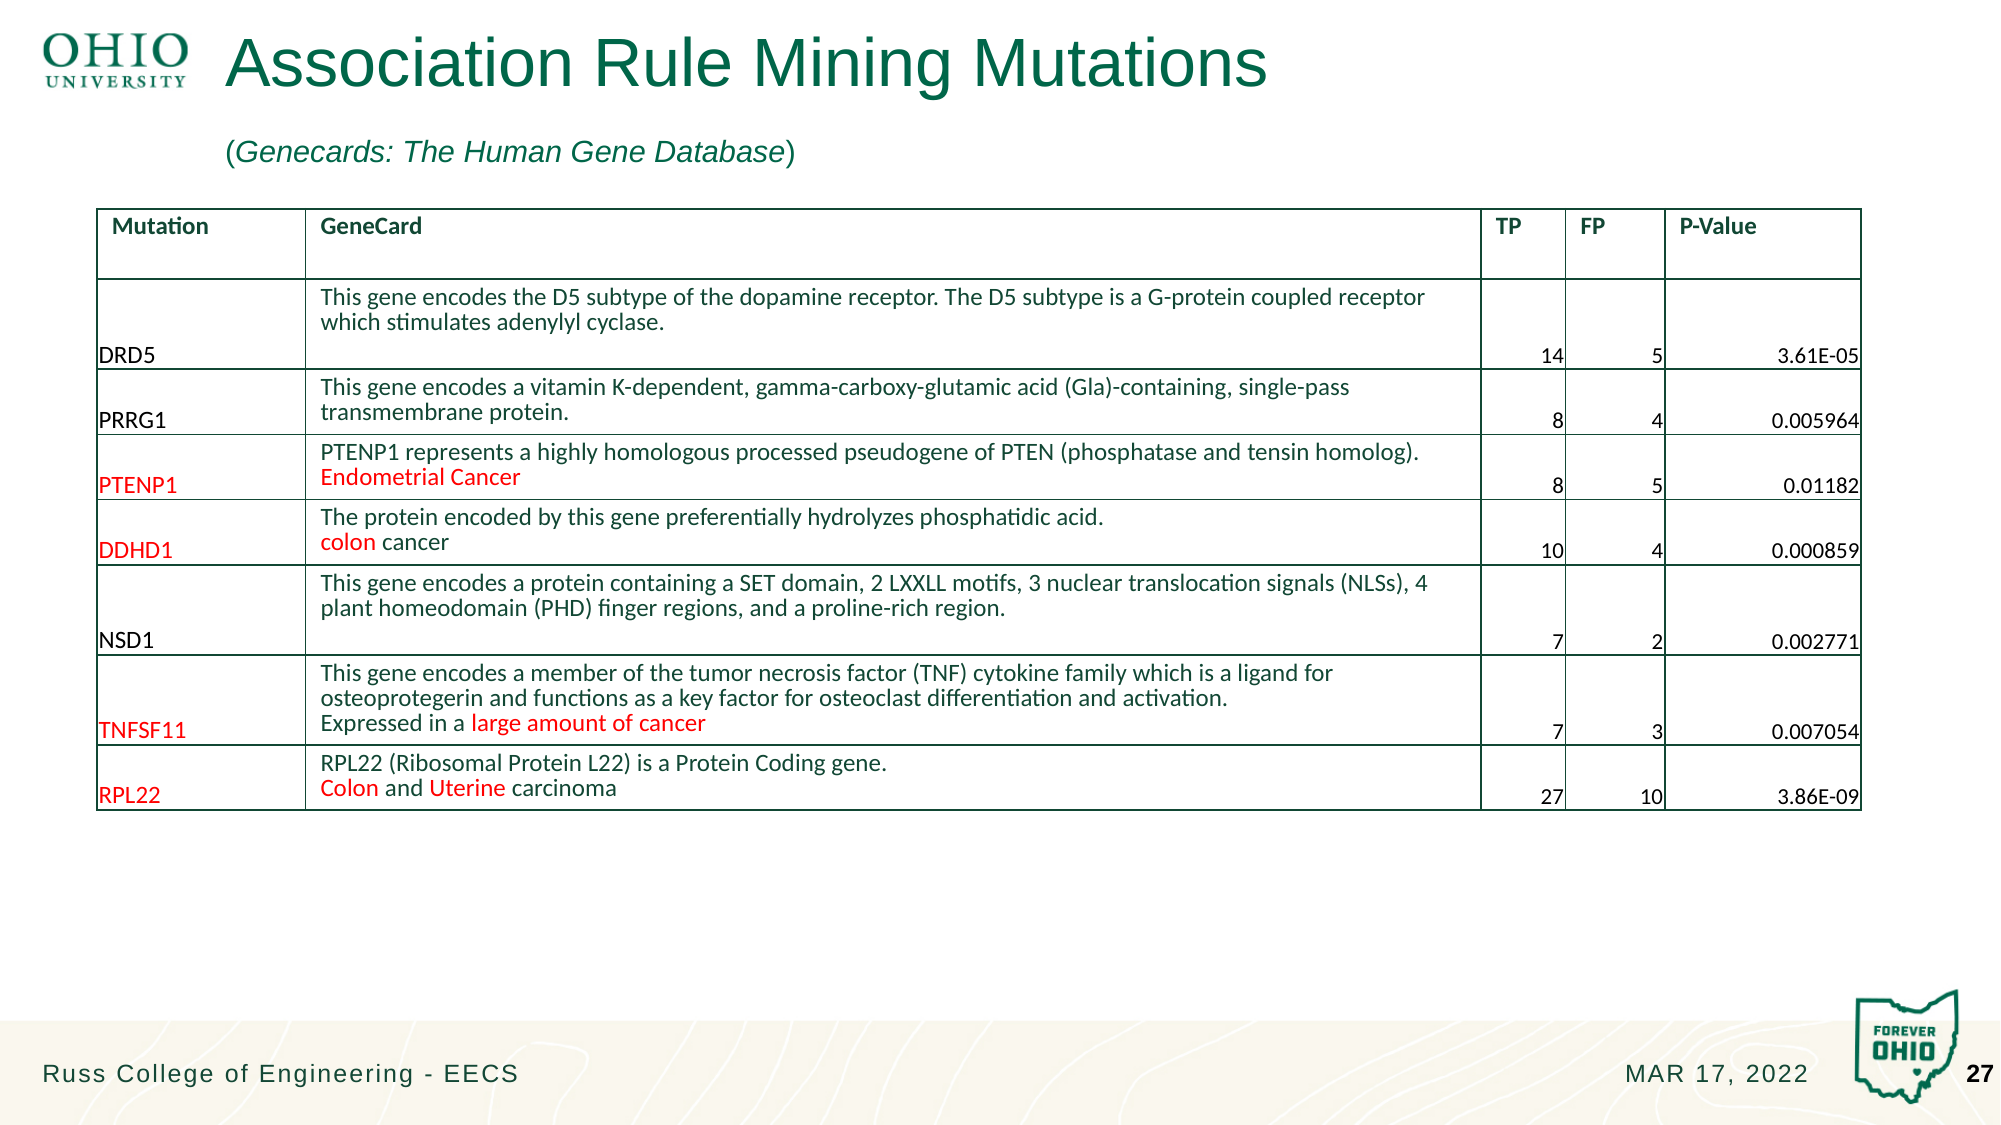

# Association Rule Mining Mutations (Genecards: The Human Gene Database)
| Mutation | GeneCard | TP | FP | P-Value |
| --- | --- | --- | --- | --- |
| DRD5 | This gene encodes the D5 subtype of the dopamine receptor. The D5 subtype is a G-protein coupled receptor which stimulates adenylyl cyclase. | 14 | 5 | 3.61E-05 |
| PRRG1 | This gene encodes a vitamin K-dependent, gamma-carboxy-glutamic acid (Gla)-containing, single-pass transmembrane protein. | 8 | 4 | 0.005964 |
| PTENP1 | PTENP1 represents a highly homologous processed pseudogene of PTEN (phosphatase and tensin homolog). Endometrial Cancer | 8 | 5 | 0.01182 |
| DDHD1 | The protein encoded by this gene preferentially hydrolyzes phosphatidic acid. colon cancer | 10 | 4 | 0.000859 |
| NSD1 | This gene encodes a protein containing a SET domain, 2 LXXLL motifs, 3 nuclear translocation signals (NLSs), 4 plant homeodomain (PHD) finger regions, and a proline-rich region. | 7 | 2 | 0.002771 |
| TNFSF11 | This gene encodes a member of the tumor necrosis factor (TNF) cytokine family which is a ligand for osteoprotegerin and functions as a key factor for osteoclast differentiation and activation. Expressed in a large amount of cancer | 7 | 3 | 0.007054 |
| RPL22 | RPL22 (Ribosomal Protein L22) is a Protein Coding gene. Colon and Uterine carcinoma | 27 | 10 | 3.86E-09 |
27
Russ College of Engineering - EECS
MAR 17, 2022